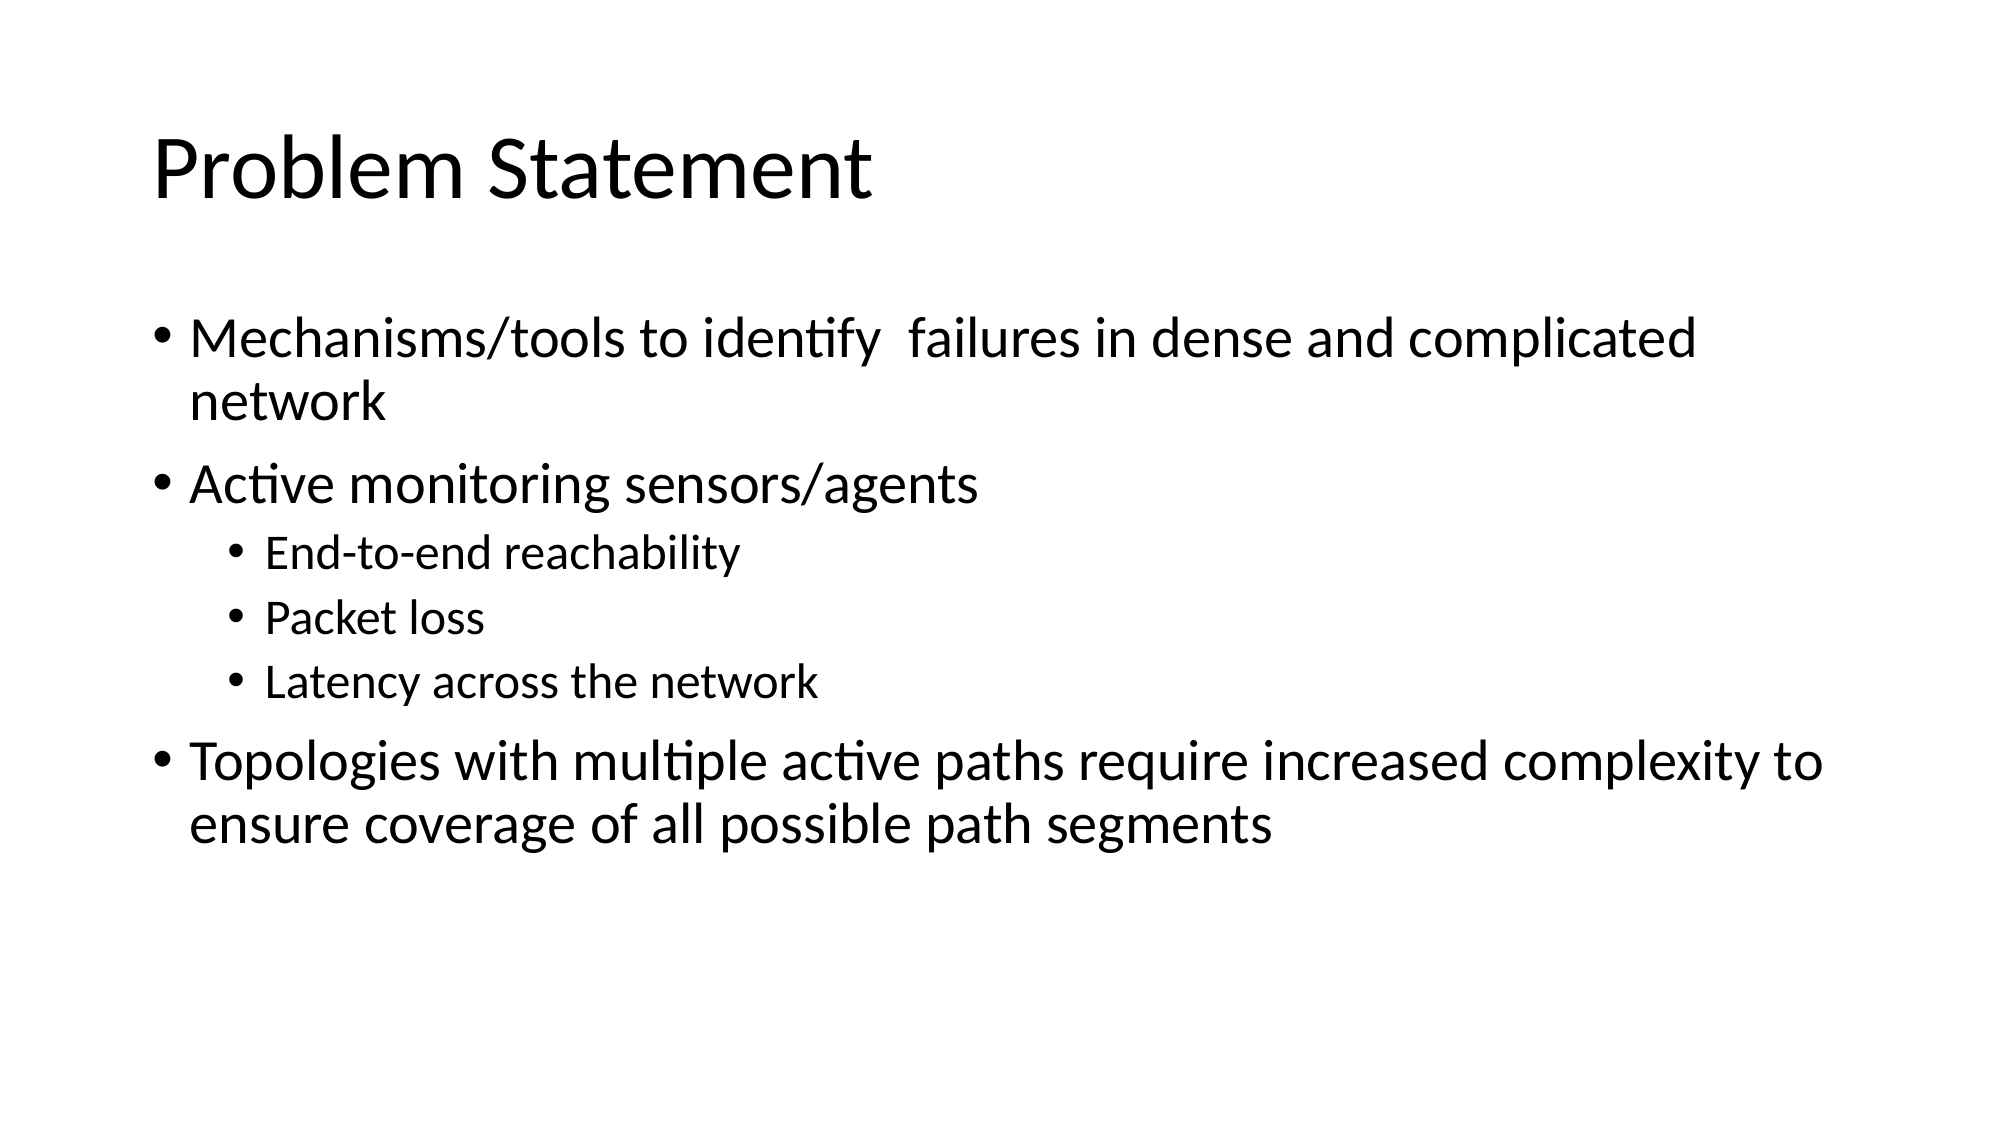

# Problem Statement
Mechanisms/tools to identify  failures in dense and complicated network
Active monitoring sensors/agents
End-to-end reachability
Packet loss
Latency across the network
Topologies with multiple active paths require increased complexity to ensure coverage of all possible path segments